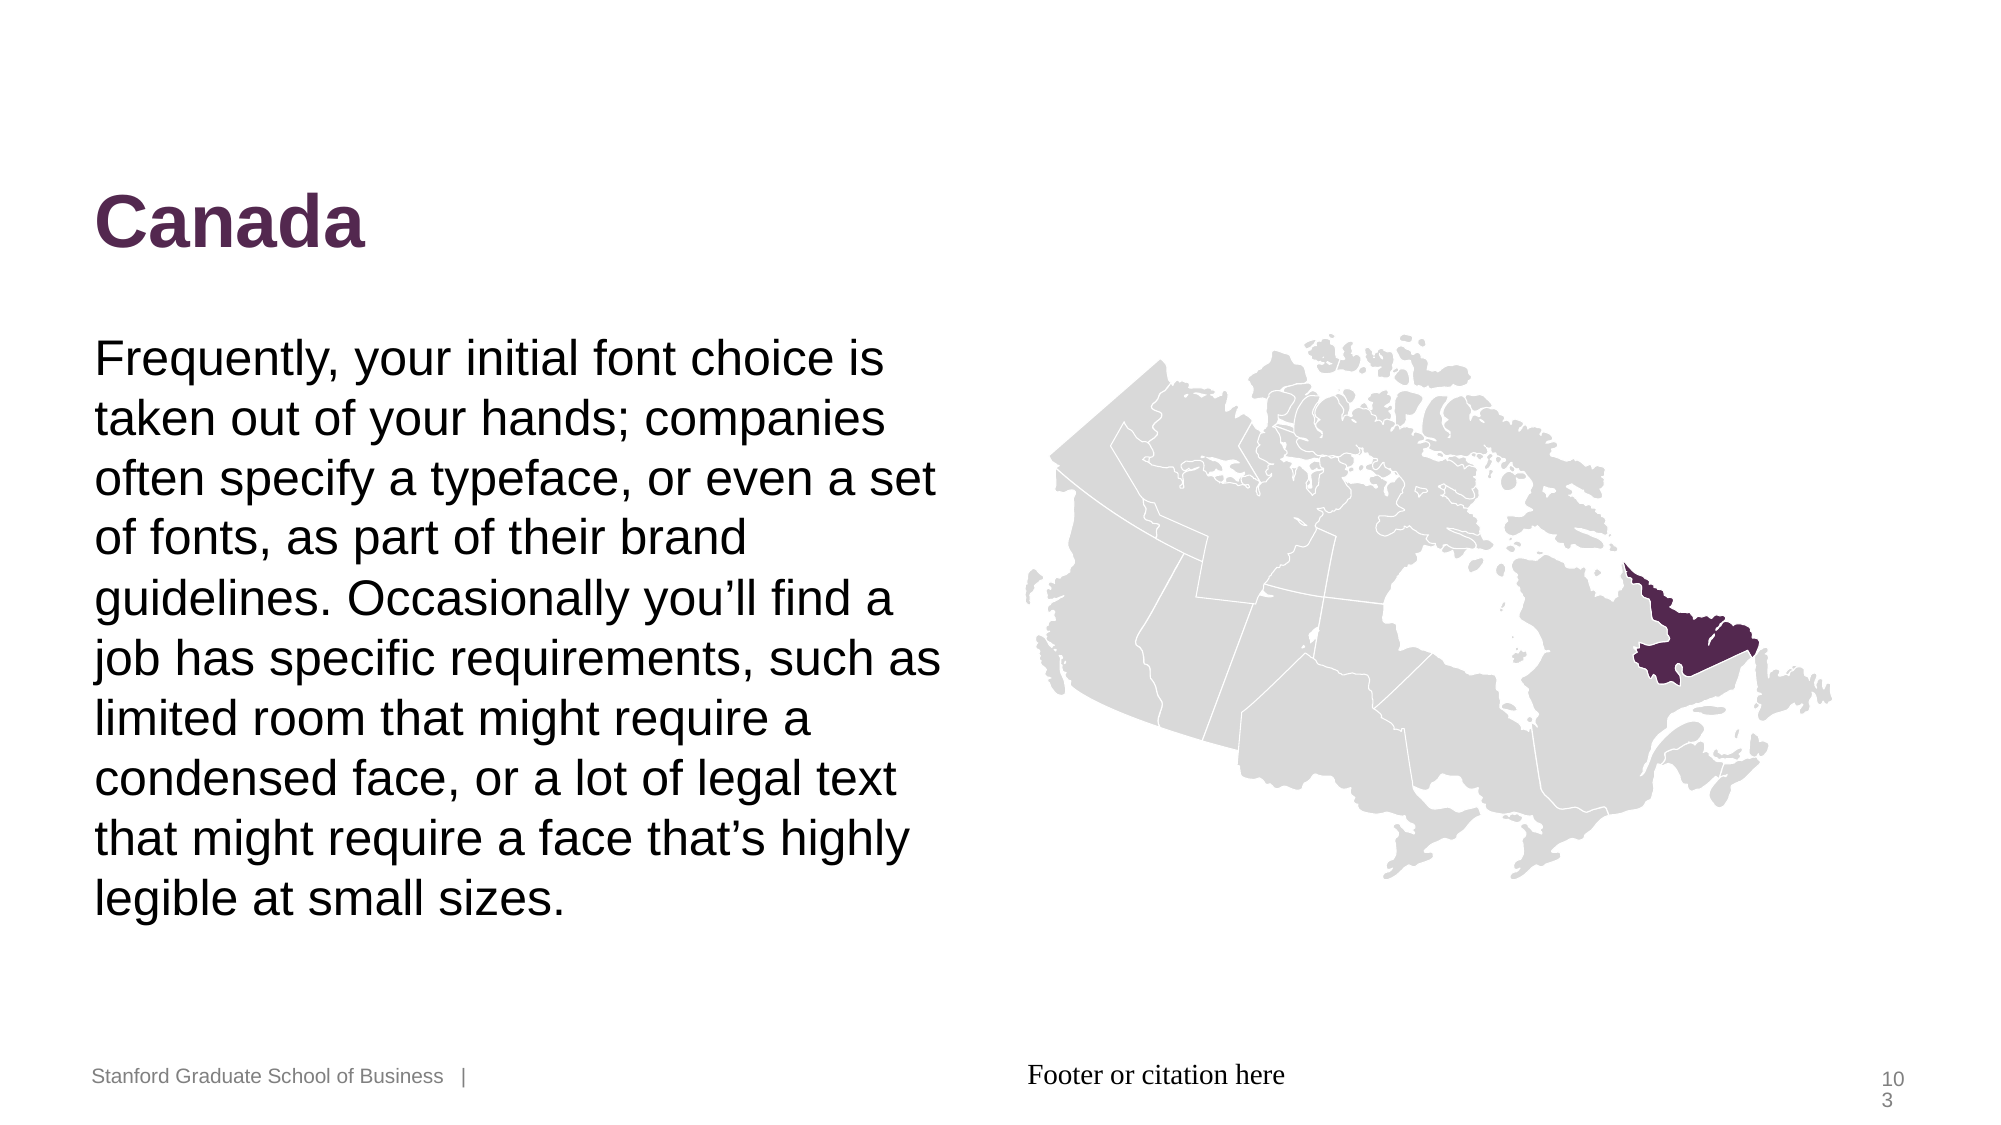

Canada
Frequently, your initial font choice is taken out of your hands; companies often specify a typeface, or even a set of fonts, as part of their brand guidelines. Occasionally you’ll find a job has specific requirements, such as limited room that might require a condensed face, or a lot of legal text that might require a face that’s highly legible at small sizes.

Footer or citation here
103